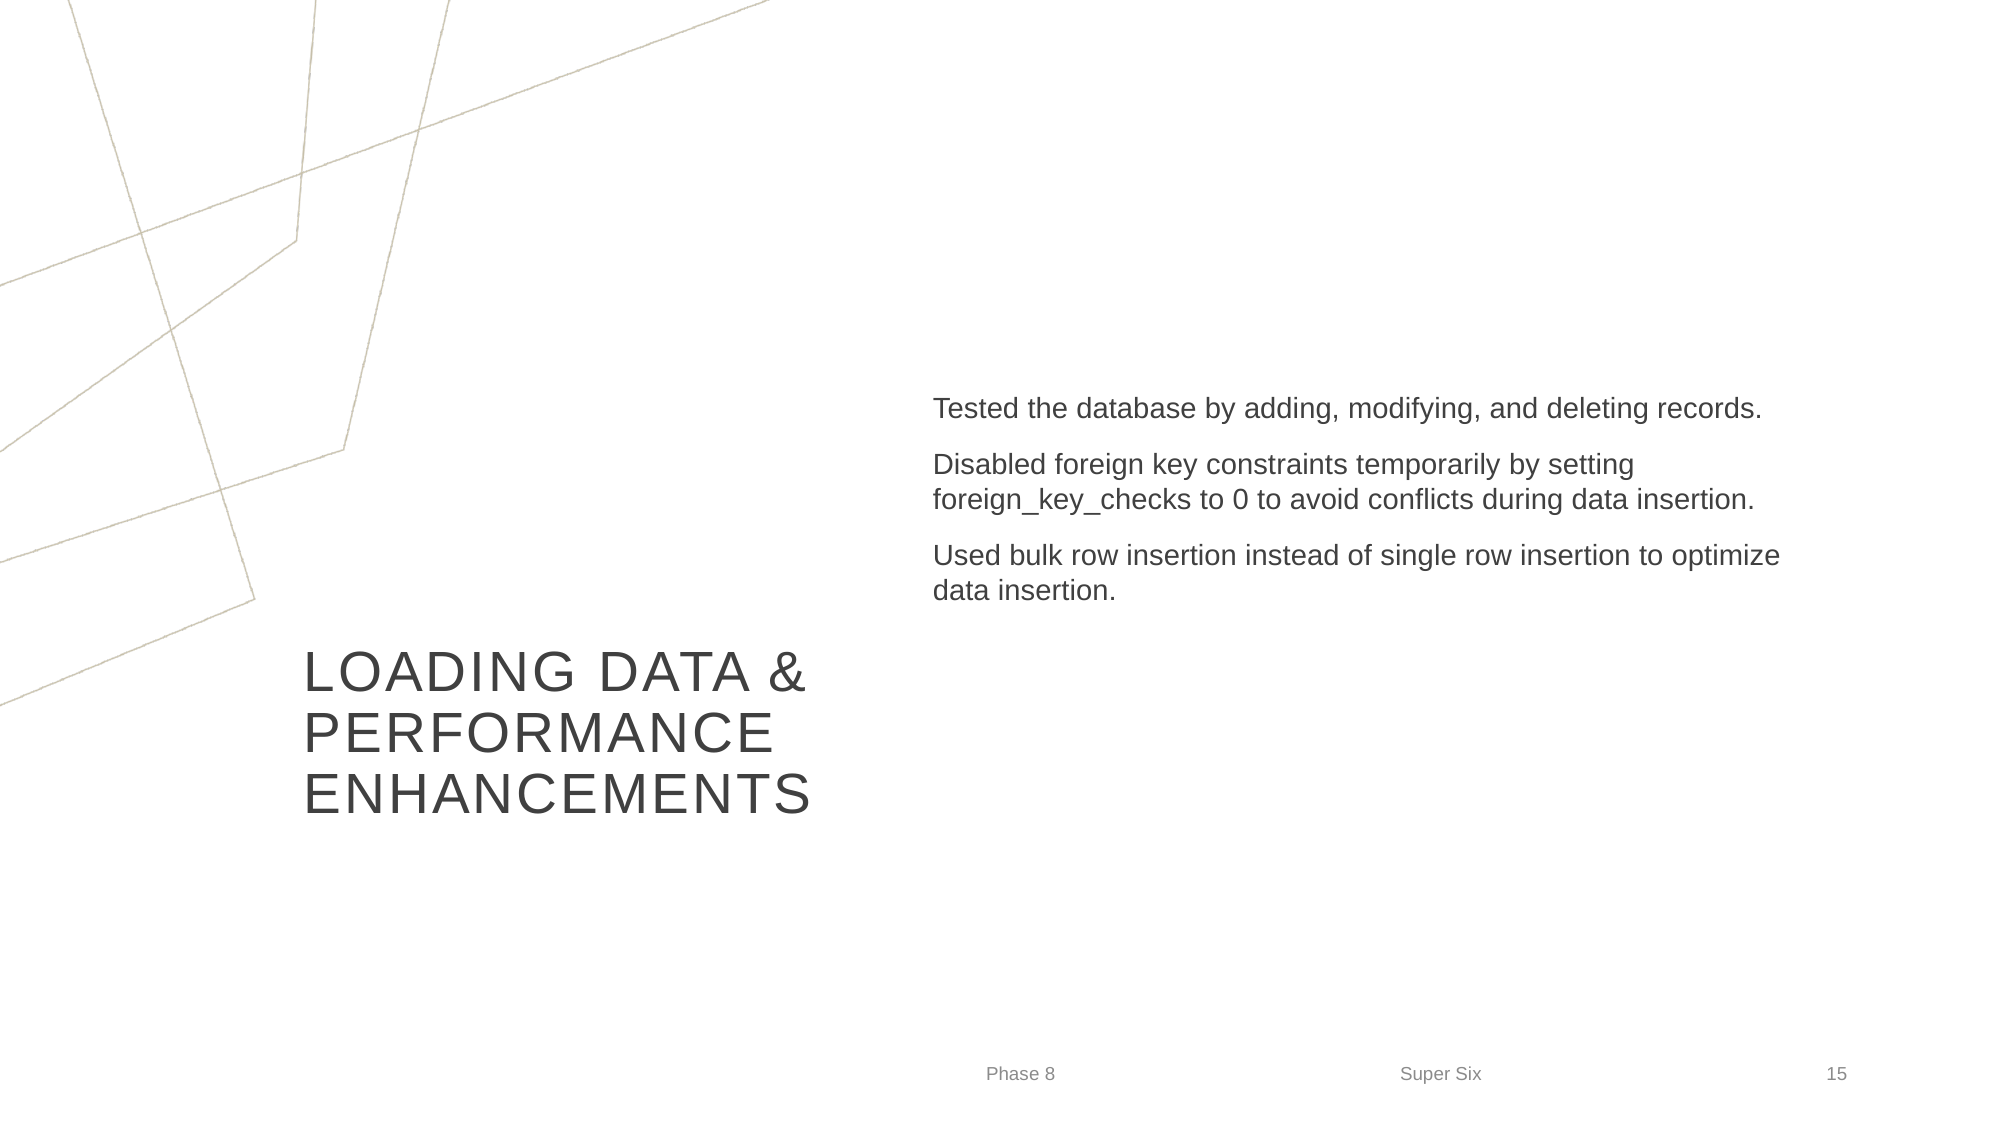

Tested the database by adding, modifying, and deleting records.
Disabled foreign key constraints temporarily by setting foreign_key_checks to 0 to avoid conflicts during data insertion.
Used bulk row insertion instead of single row insertion to optimize data insertion.

# Loading Data & Performance Enhancements
Phase 8
Super Six
15